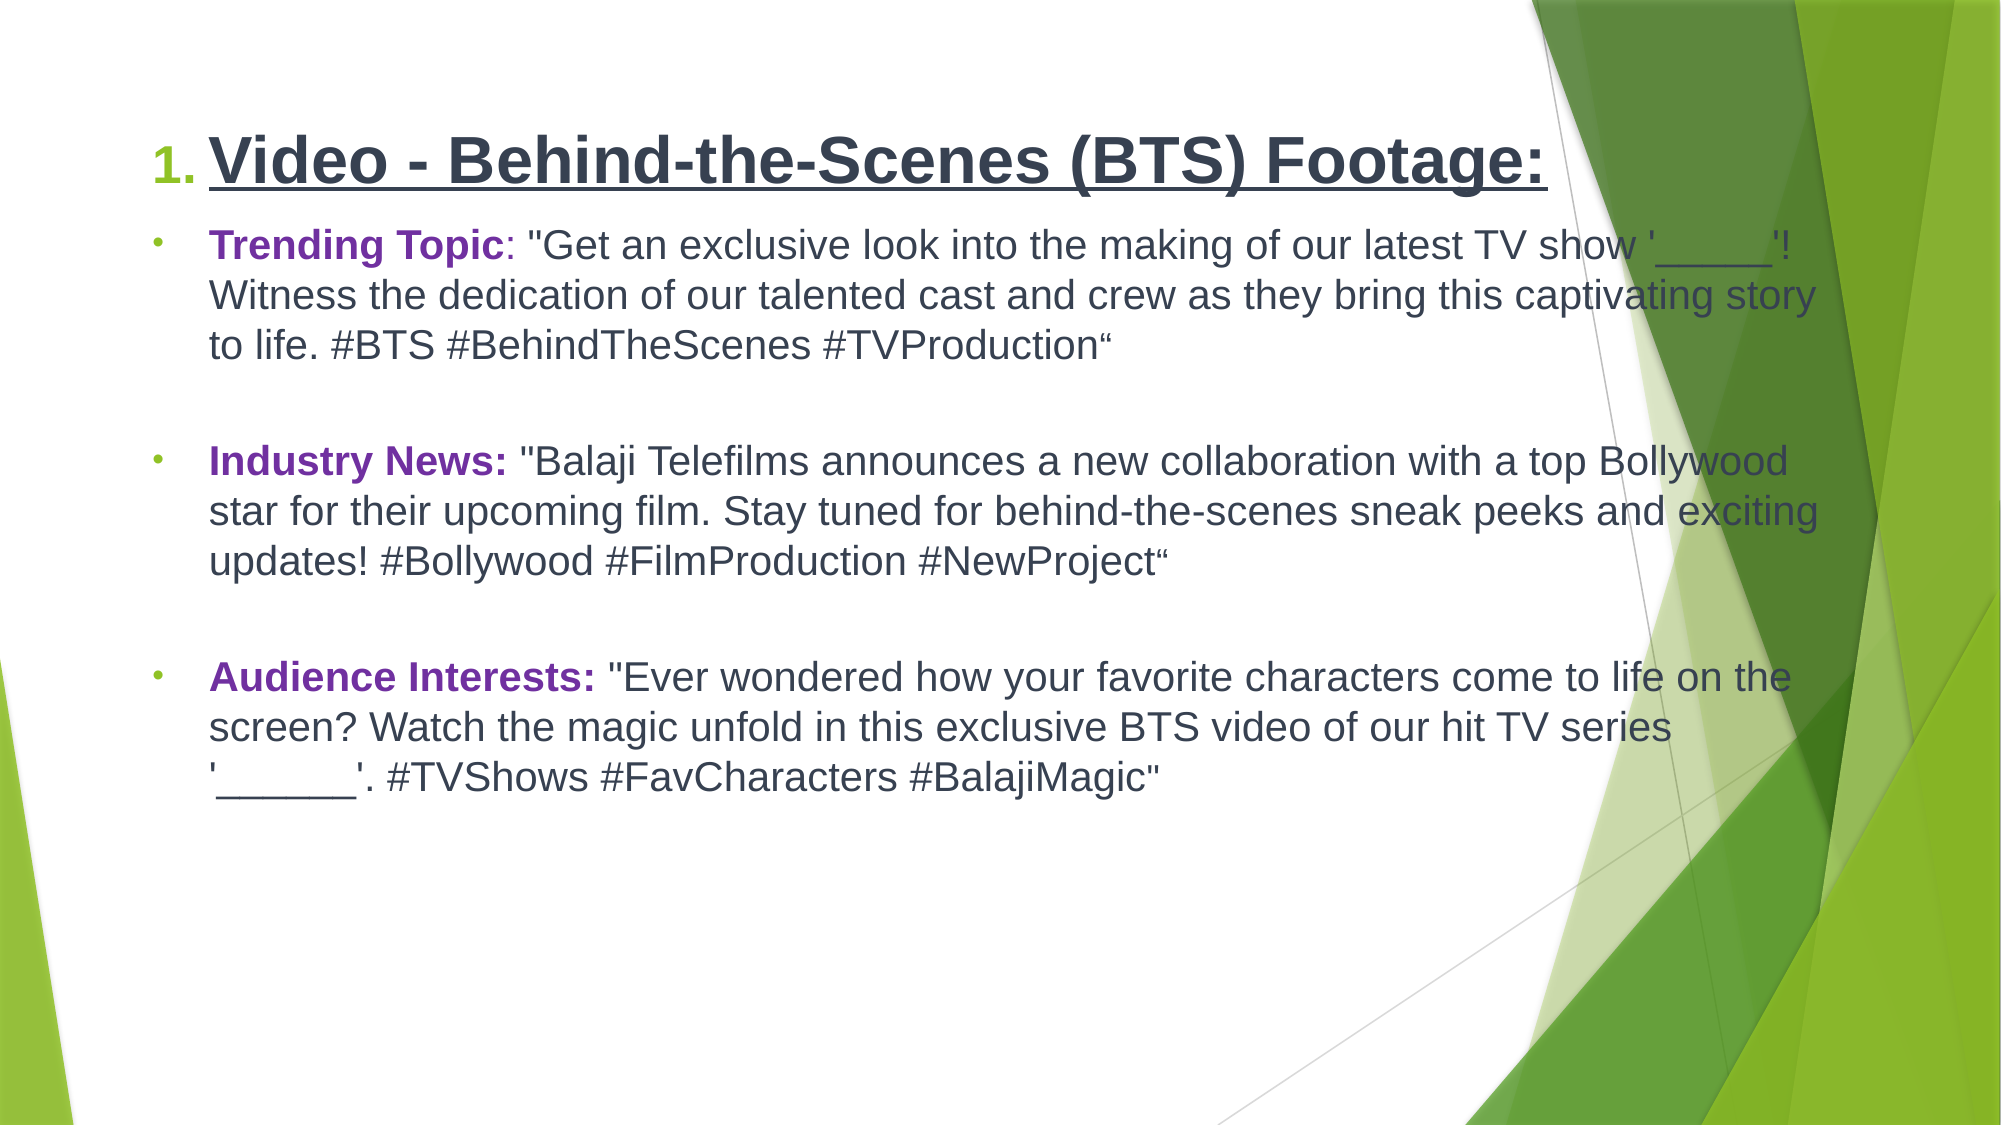

Video - Behind-the-Scenes (BTS) Footage:
Trending Topic: "Get an exclusive look into the making of our latest TV show '_____'! Witness the dedication of our talented cast and crew as they bring this captivating story to life. #BTS #BehindTheScenes #TVProduction“
Industry News: "Balaji Telefilms announces a new collaboration with a top Bollywood star for their upcoming film. Stay tuned for behind-the-scenes sneak peeks and exciting updates! #Bollywood #FilmProduction #NewProject“
Audience Interests: "Ever wondered how your favorite characters come to life on the screen? Watch the magic unfold in this exclusive BTS video of our hit TV series '______'. #TVShows #FavCharacters #BalajiMagic"